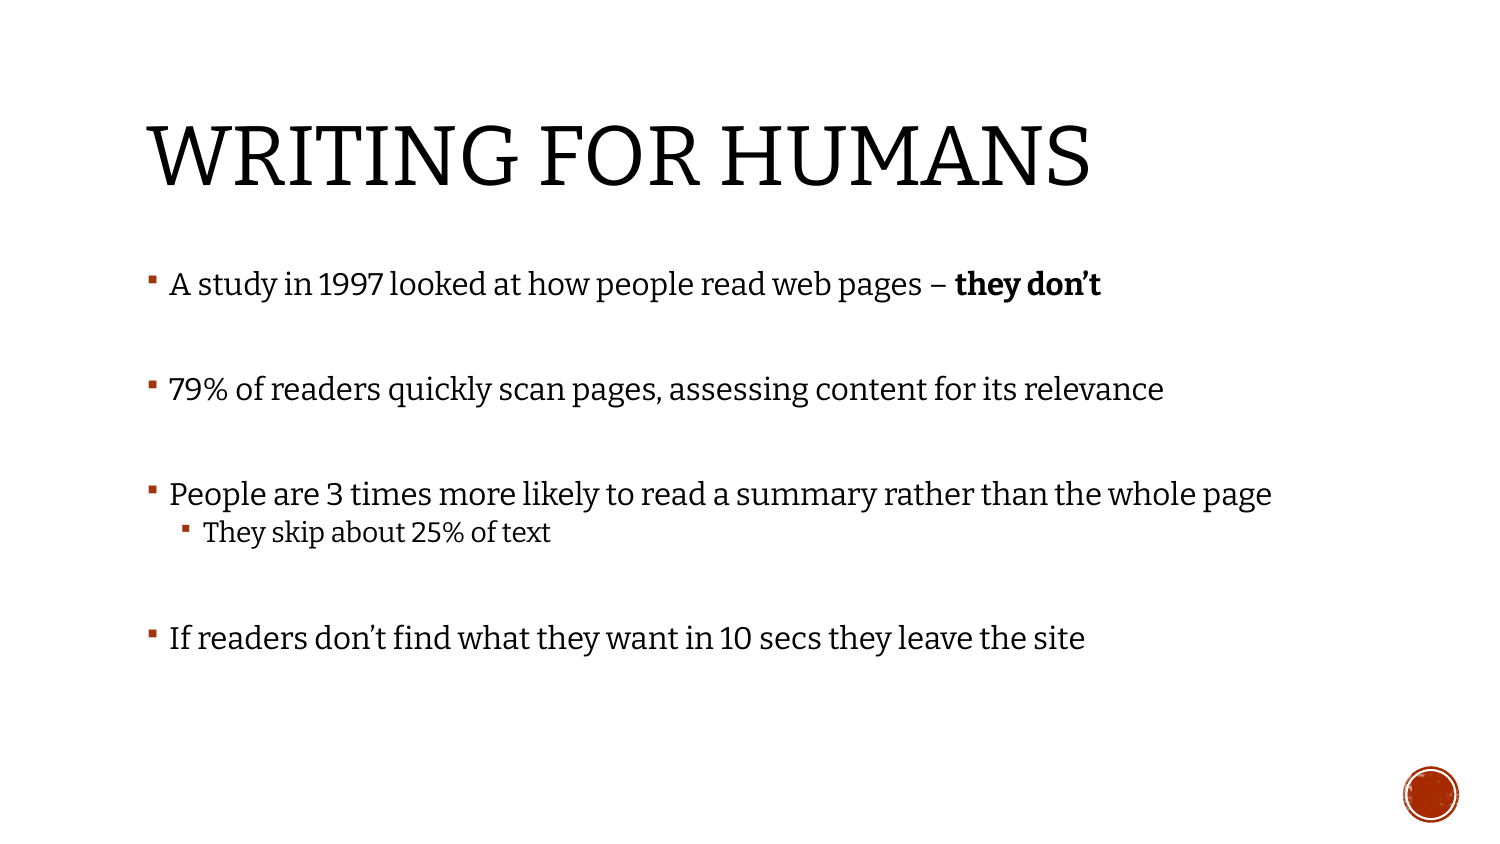

# Writing for humans
A study in 1997 looked at how people read web pages – they don’t

79% of readers quickly scan pages, assessing content for its relevance

People are 3 times more likely to read a summary rather than the whole page
They skip about 25% of text

If readers don’t find what they want in 10 secs they leave the site